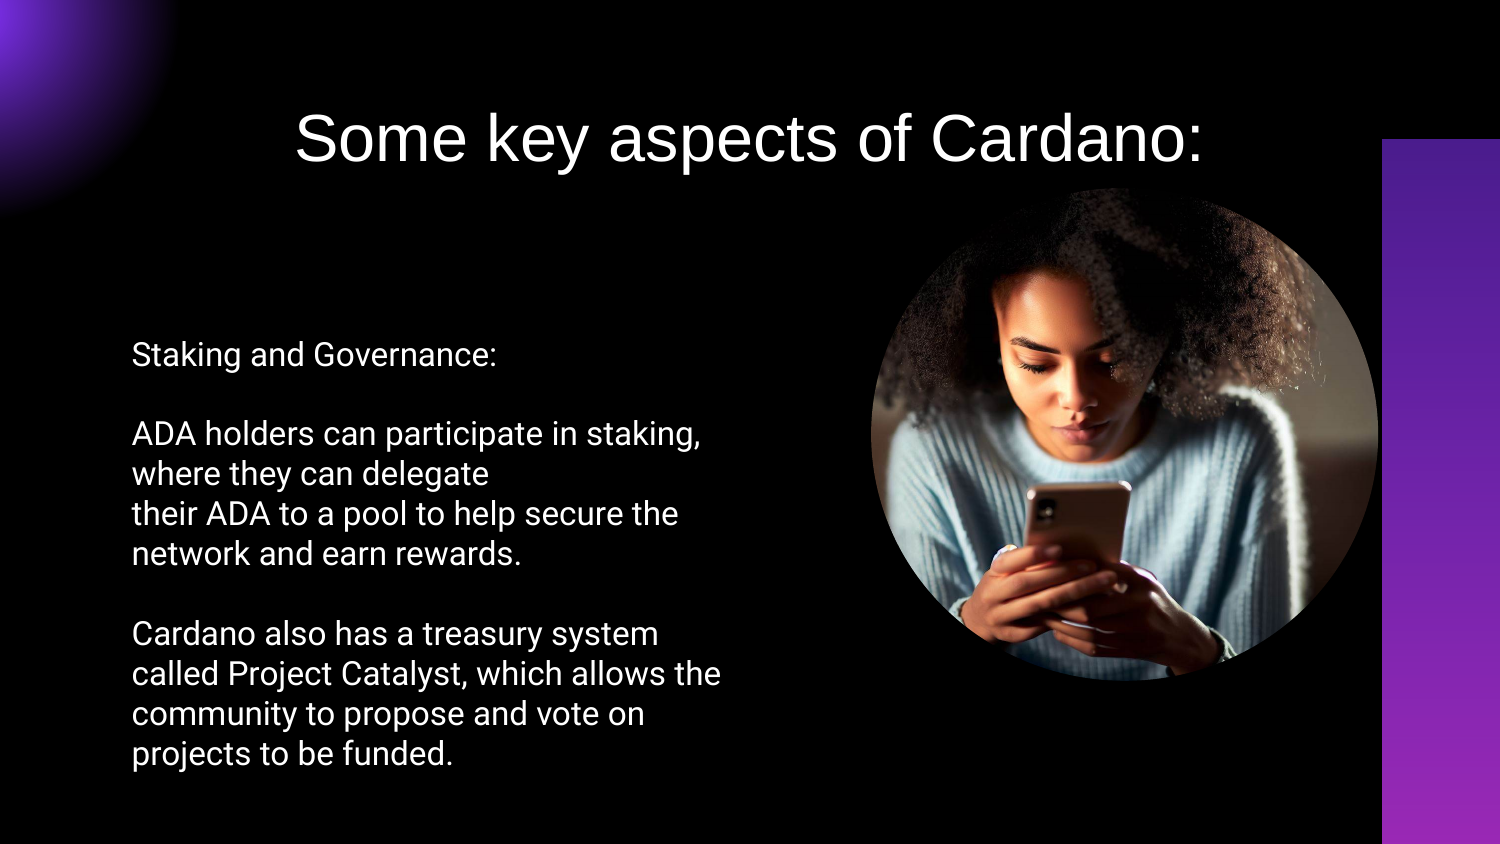

Some key aspects of Cardano:

Staking and Governance:

ADA holders can participate in staking, where they can delegate
their ADA to a pool to help secure the network and earn rewards.

Cardano also has a treasury system called Project Catalyst, which allows the community to propose and vote on projects to be funded.